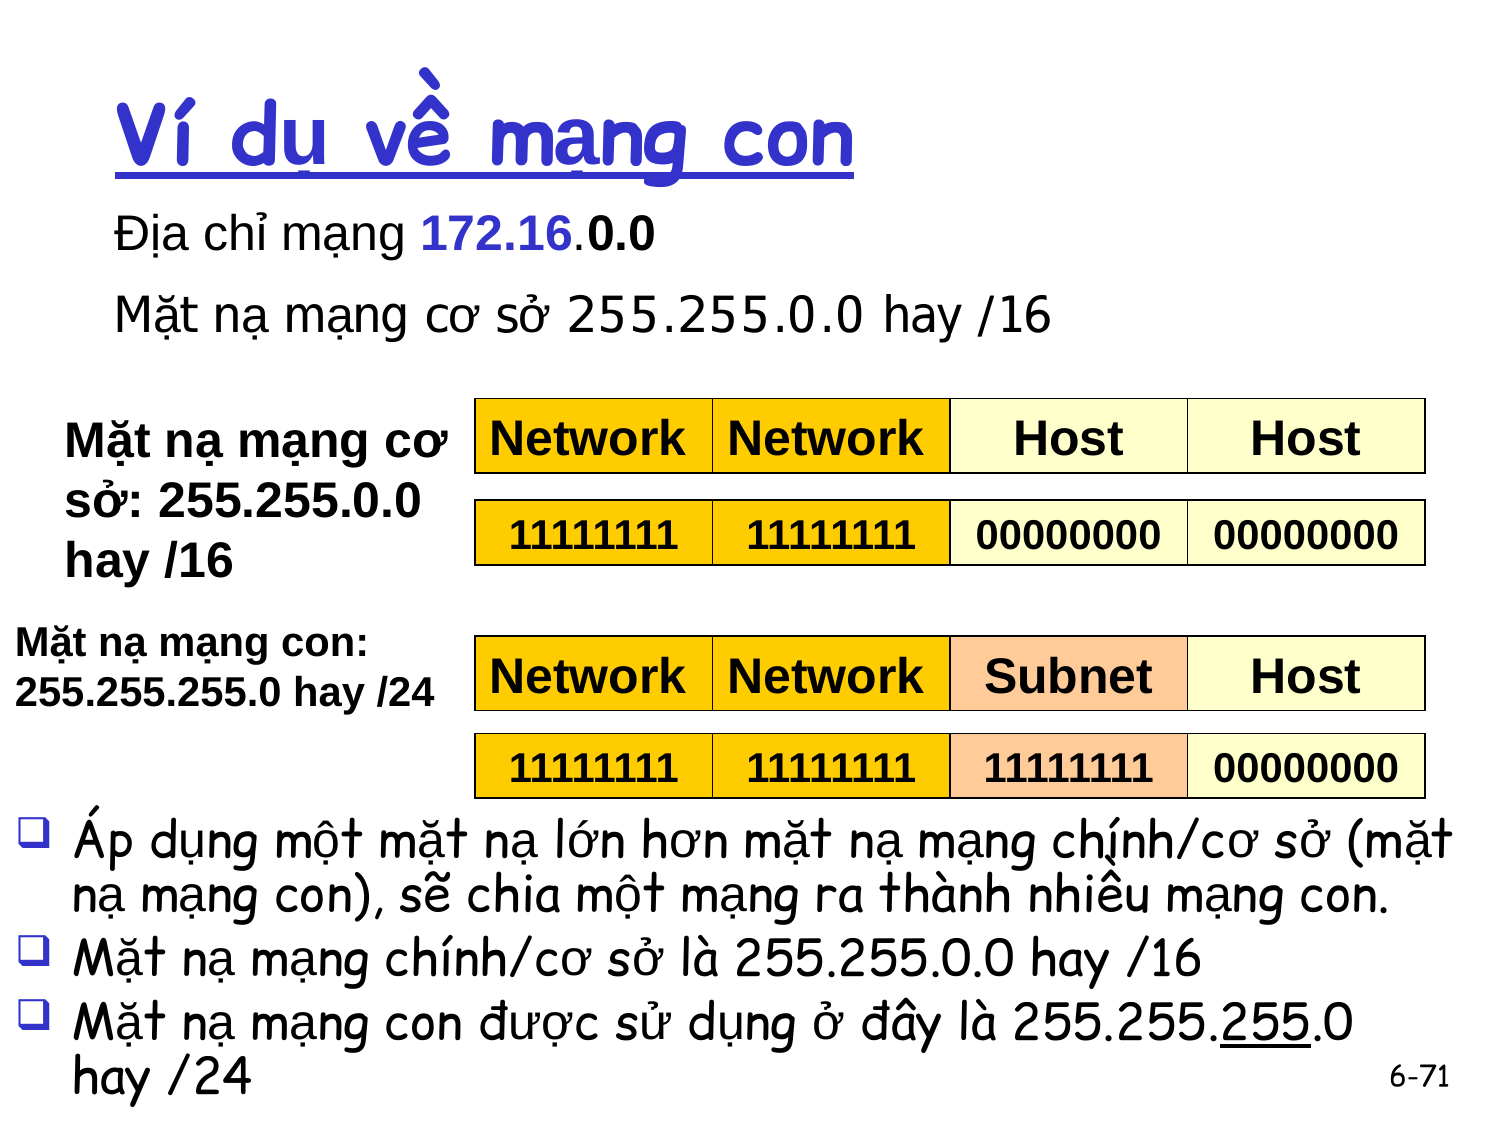

# Ví dụ về mạng con
Địa chỉ mạng 172.16.0.0
Mặt nạ mạng cơ sở 255.255.0.0 hay /16
Network
Network
Host
Host
Mặt nạ mạng cơ sở: 255.255.0.0 hay /16
11111111
11111111
00000000
00000000
Mặt nạ mạng con: 255.255.255.0 hay /24
Network
Network
Subnet
Host
11111111
11111111
11111111
00000000
Áp dụng một mặt nạ lớn hơn mặt nạ mạng chính/cơ sở (mặt nạ mạng con), sẽ chia một mạng ra thành nhiều mạng con.
Mặt nạ mạng chính/cơ sở là 255.255.0.0 hay /16
Mặt nạ mạng con được sử dụng ở đây là 255.255.255.0 hay /24
6-71